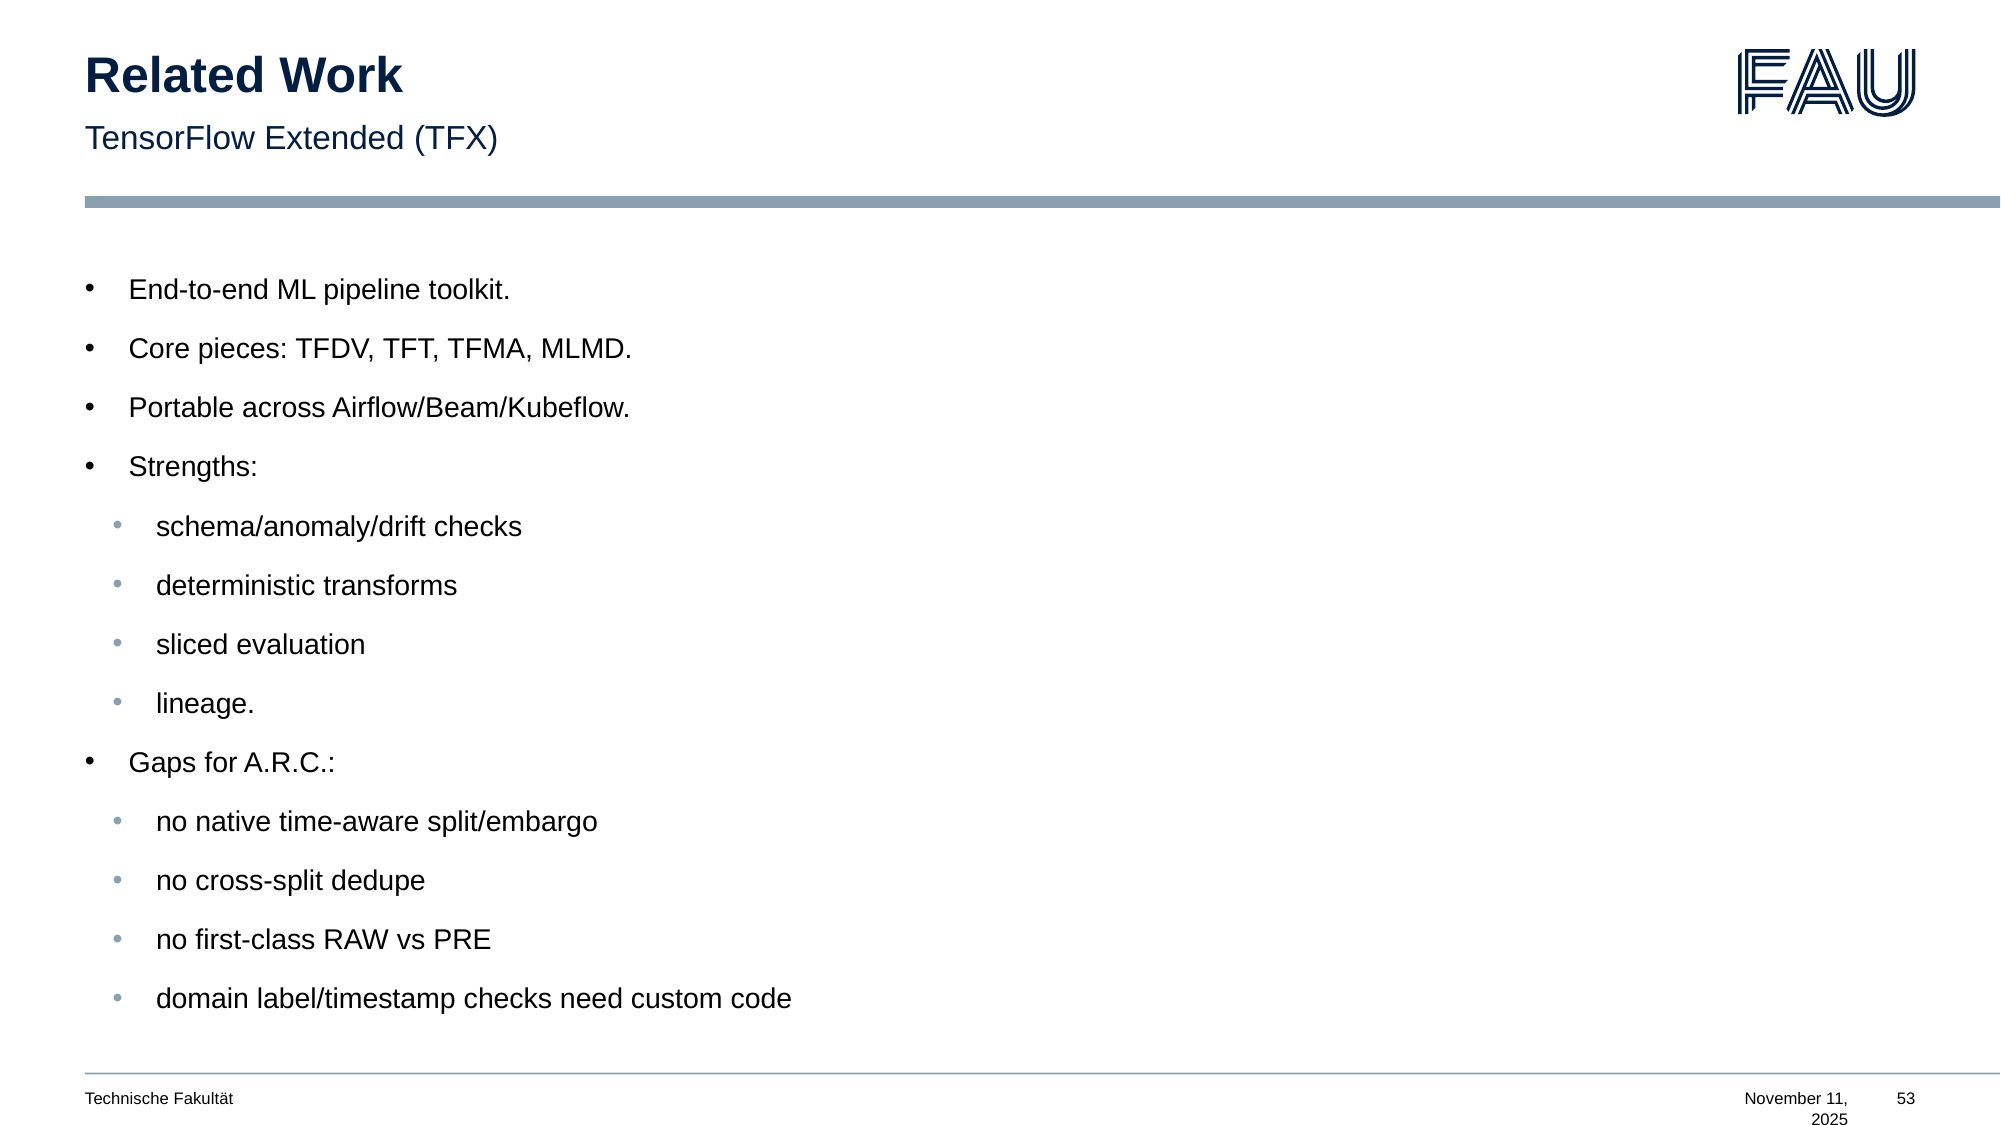

# Related Work

TensorFlow Extended (TFX)
End-to-end ML pipeline toolkit.
Core pieces: TFDV, TFT, TFMA, MLMD.
Portable across Airflow/Beam/Kubeflow.
Strengths:
schema/anomaly/drift checks
deterministic transforms
sliced evaluation
lineage.
Gaps for A.R.C.:
no native time-aware split/embargo
no cross-split dedupe
no first-class RAW vs PRE
domain label/timestamp checks need custom code
Technische Fakultät
November 11, 2025
53